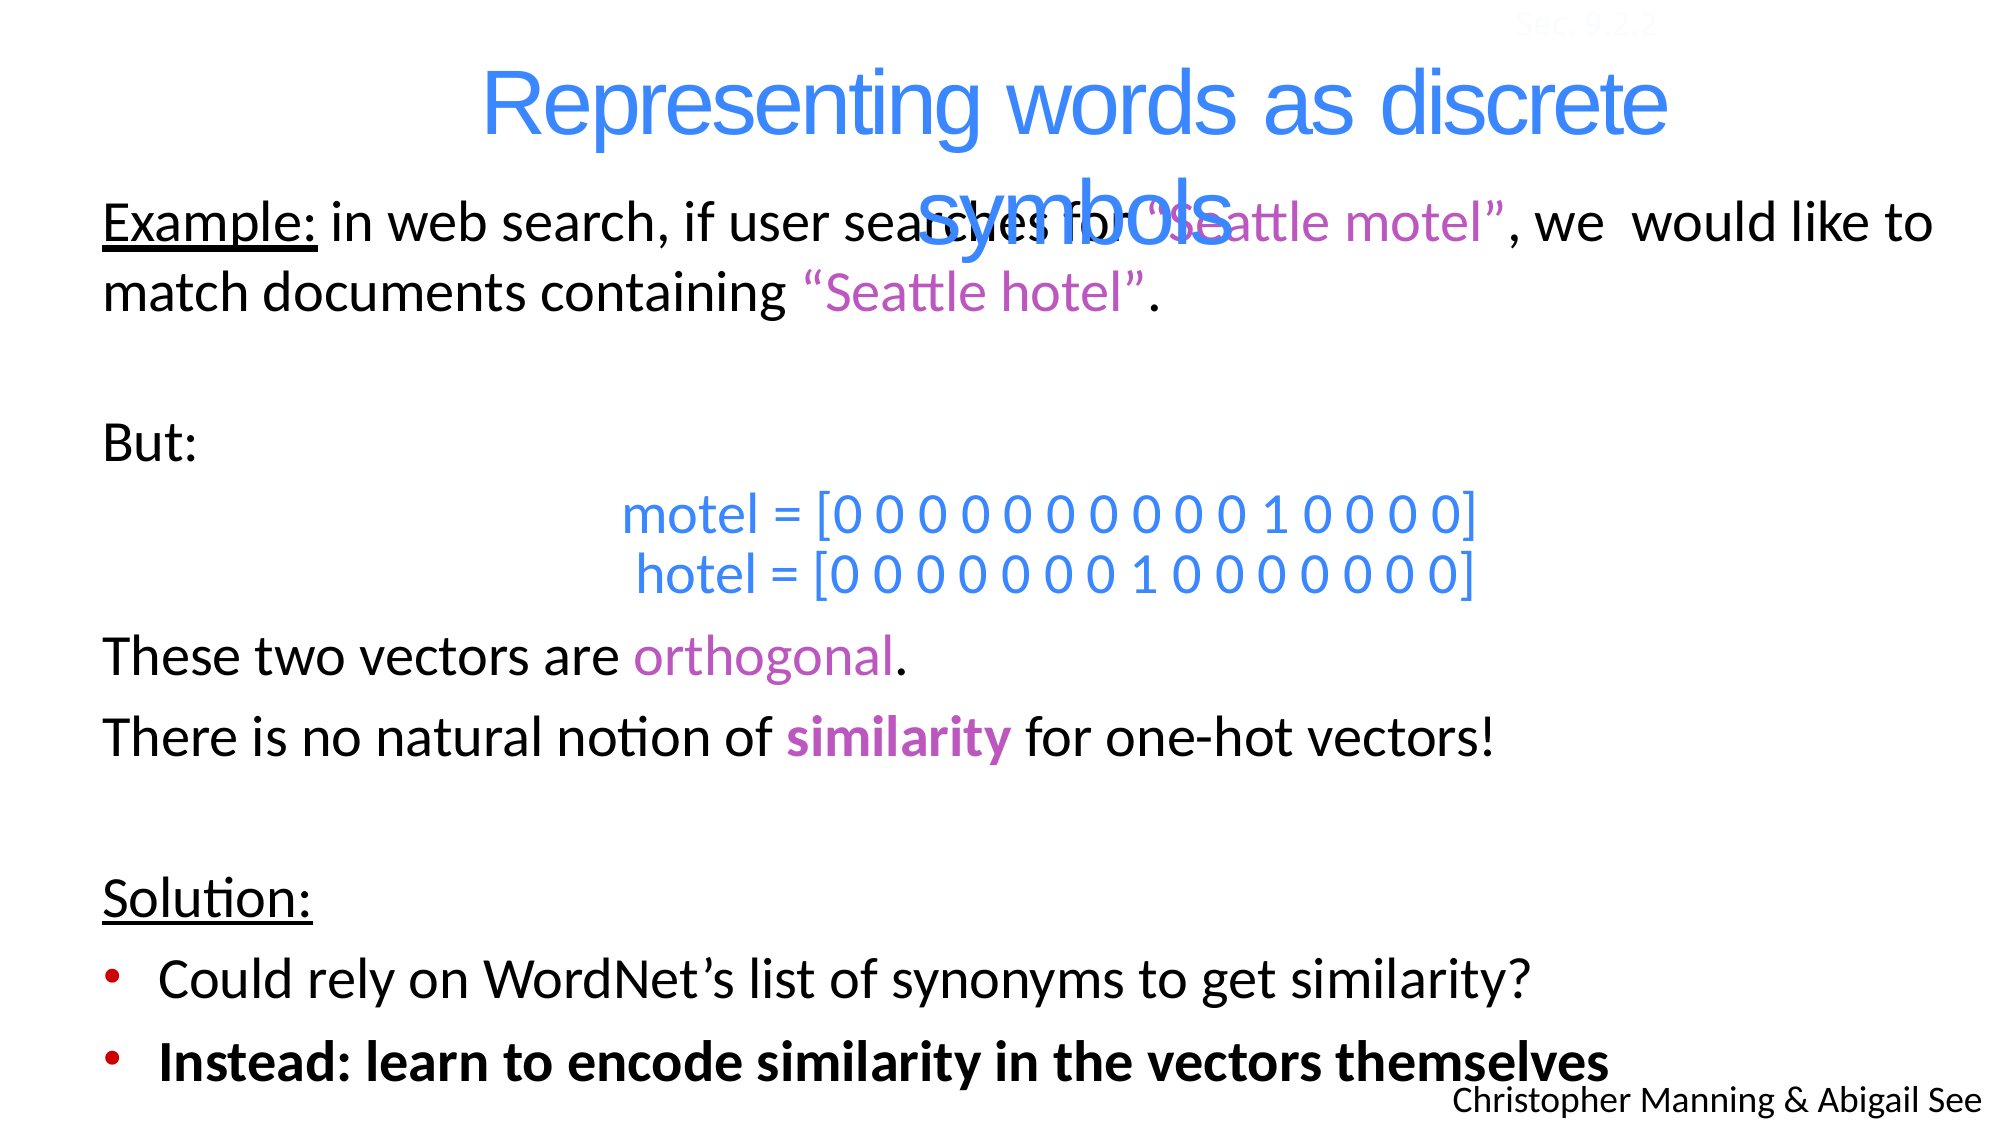

Sec. 9.2.2
# Representing words as discrete symbols
Example: in web search, if user searches for “Seattle motel”, we  would like to match documents containing “Seattle hotel”.

But:
motel = [0 0 0 0 0 0 0 0 0 0 1 0 0 0 0]
hotel = [0 0 0 0 0 0 0 1 0 0 0 0 0 0 0]
These two vectors are orthogonal.
There is no natural notion of similarity for one-hot vectors!

Solution:
Could rely on WordNet’s list of synonyms to get similarity?
Instead: learn to encode similarity in the vectors themselves
Christopher Manning & Abigail See